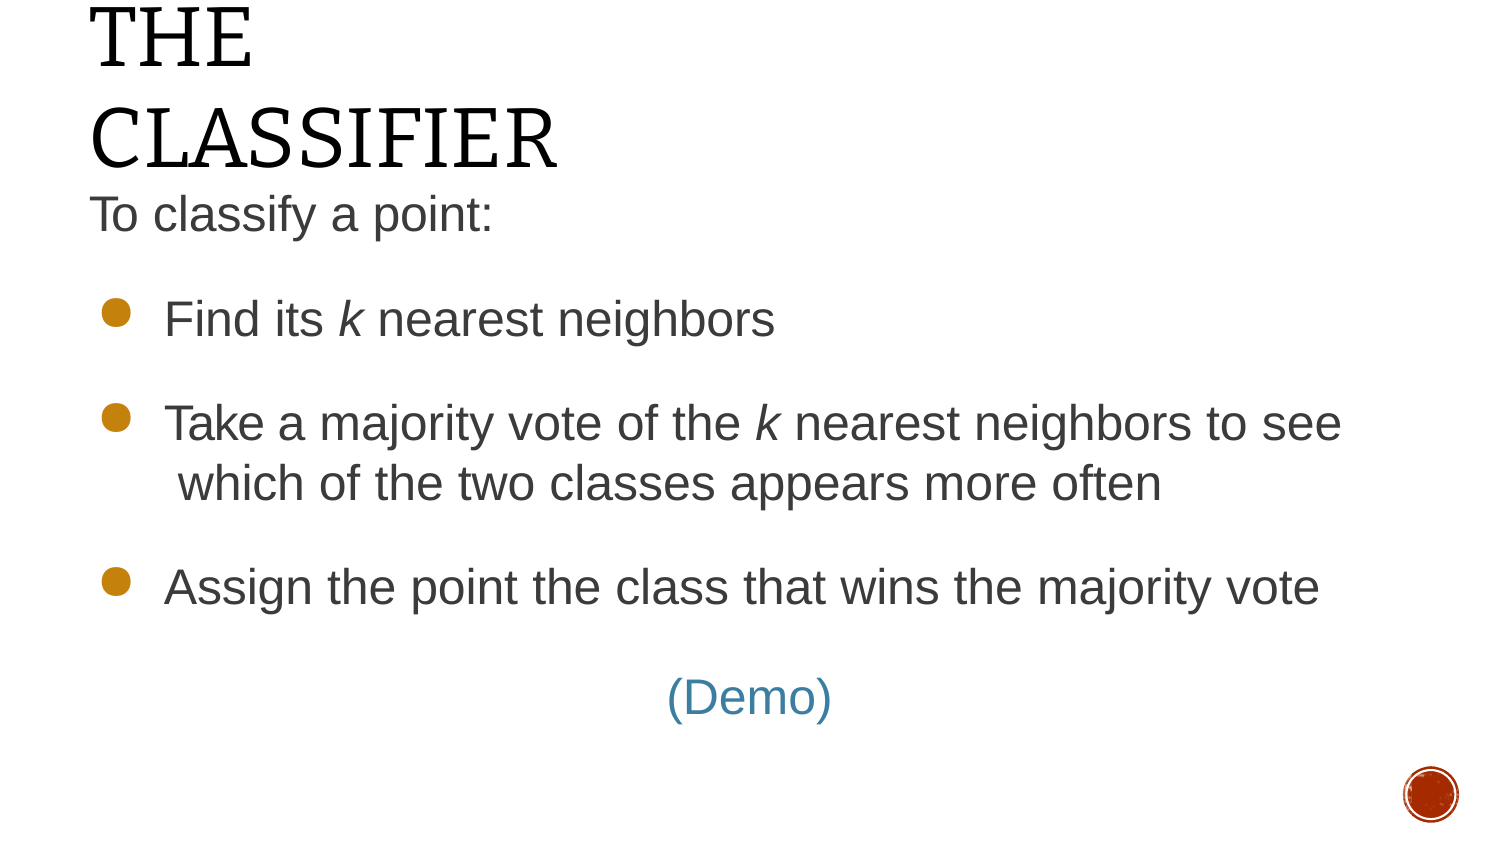

# The Classifier
To classify a point:
Find its k nearest neighbors
Take a majority vote of the k nearest neighbors to see  which of the two classes appears more often
Assign the point the class that wins the majority vote
(Demo)